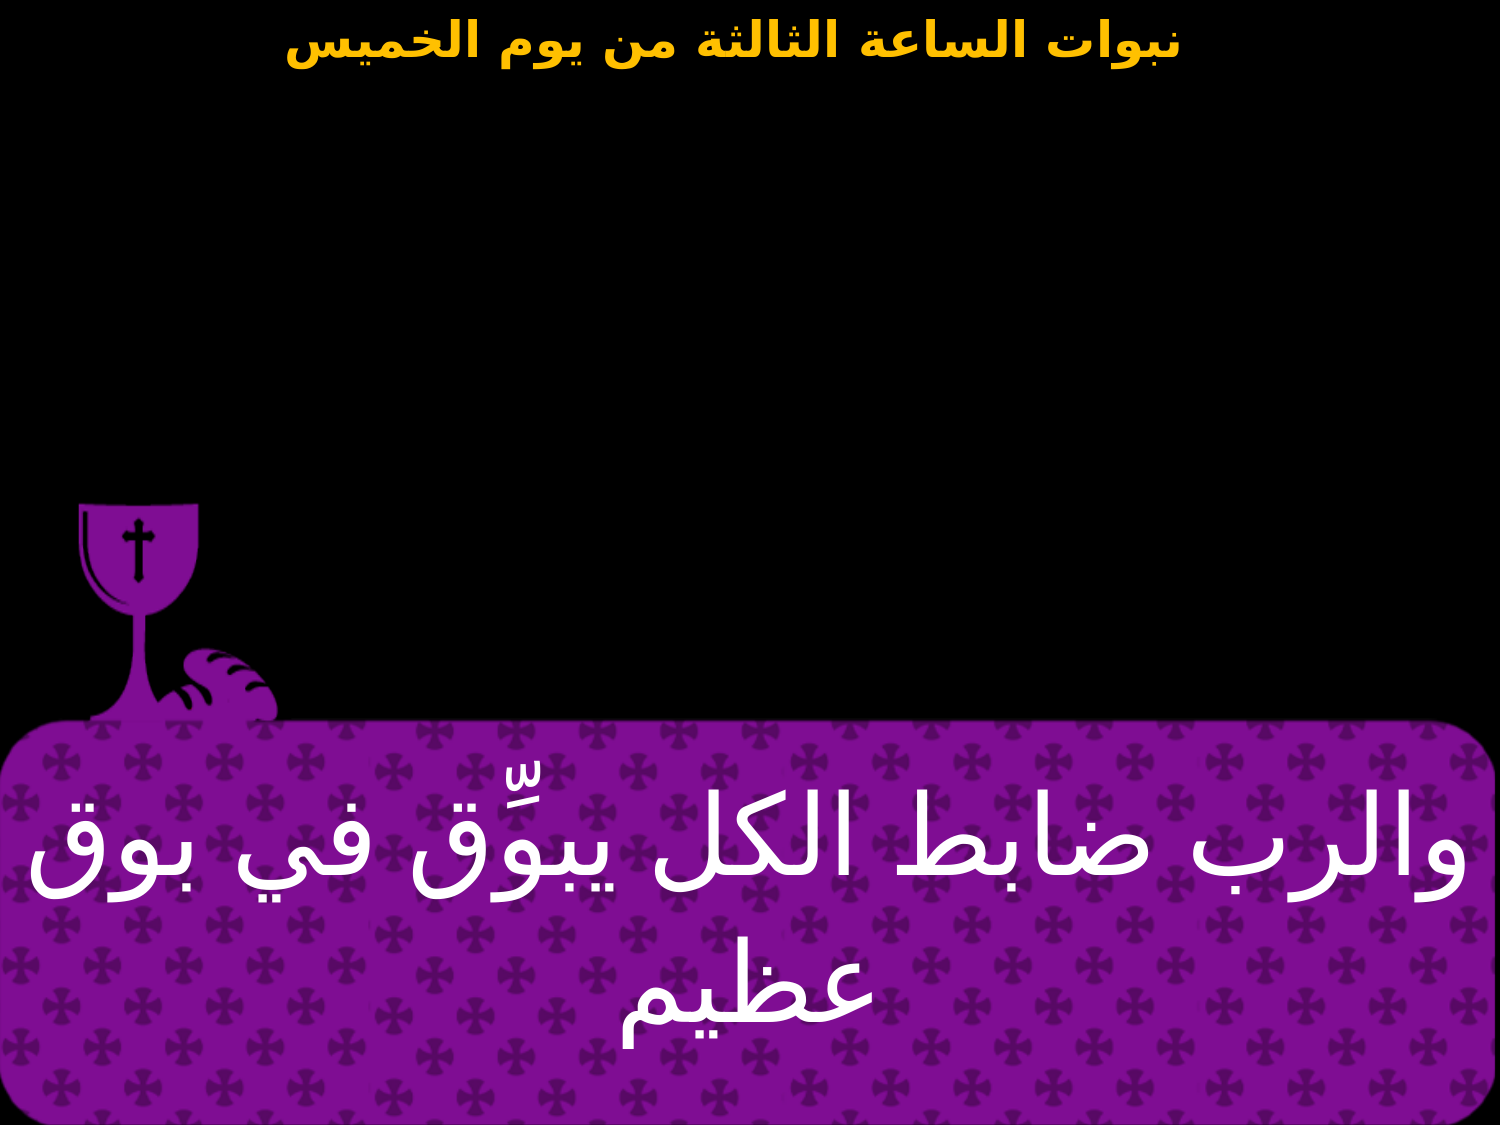

| والرب ضابط الكل يبوِّق في بوق عظيم |
| --- |